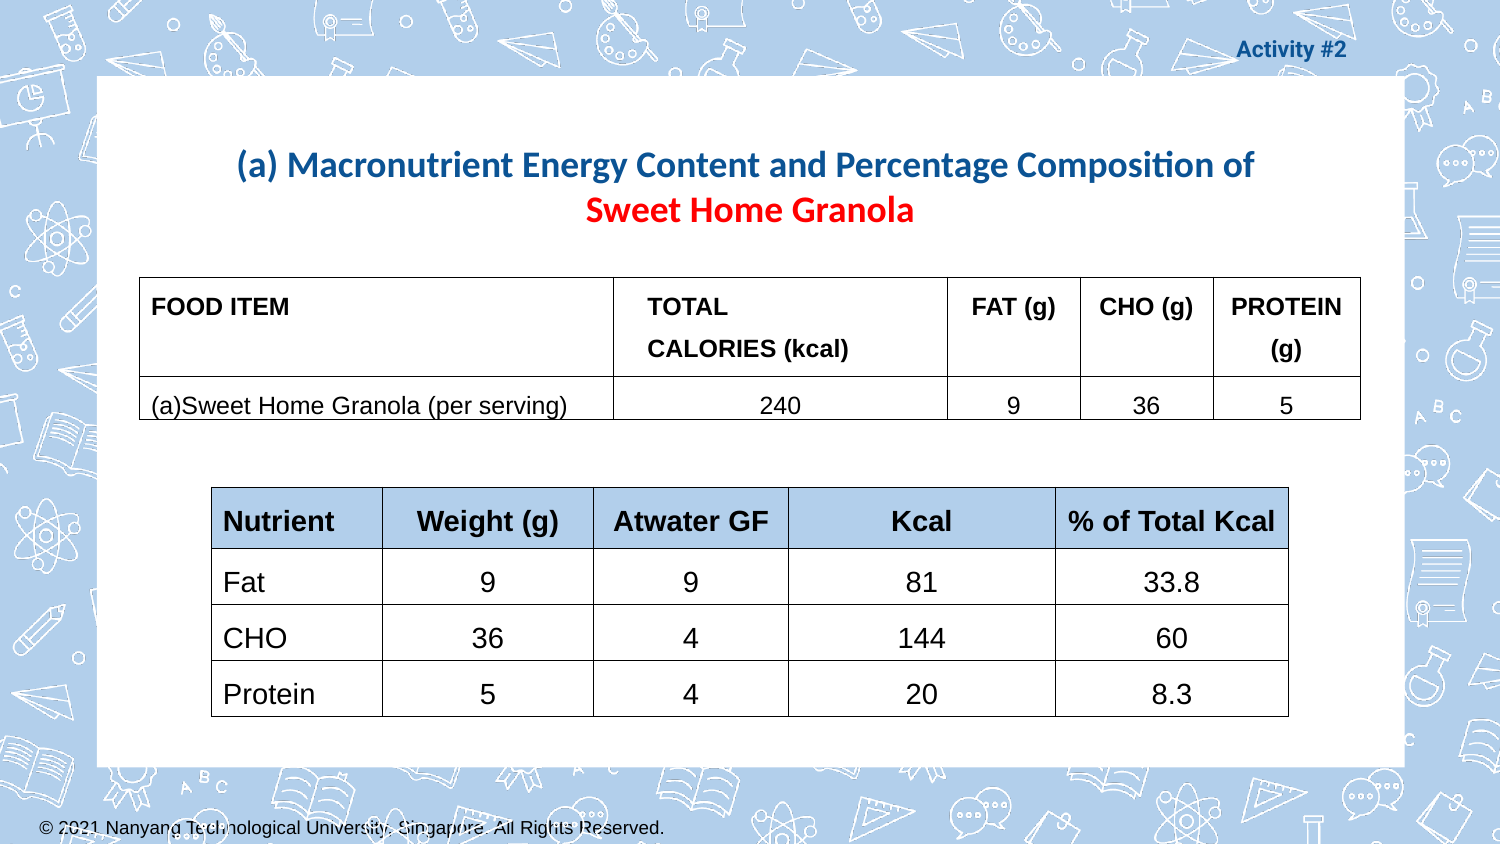

Activity #2
# (a) Macronutrient Energy Content and Percentage Composition of Sweet Home Granola
| FOOD ITEM | TOTAL CALORIES (kcal) | FAT (g) | CHO (g) | PROTEIN (g) |
| --- | --- | --- | --- | --- |
| (a)Sweet Home Granola (per serving) | 240 | 9 | 36 | 5 |

| Nutrient | Weight (g) | Atwater GF | Kcal | % of Total Kcal |
| --- | --- | --- | --- | --- |
| Fat | 9 | 9 | 81 | 33.8 |
| CHO | 36 | 4 | 144 | 60 |
| Protein | 5 | 4 | 20 | 8.3 |